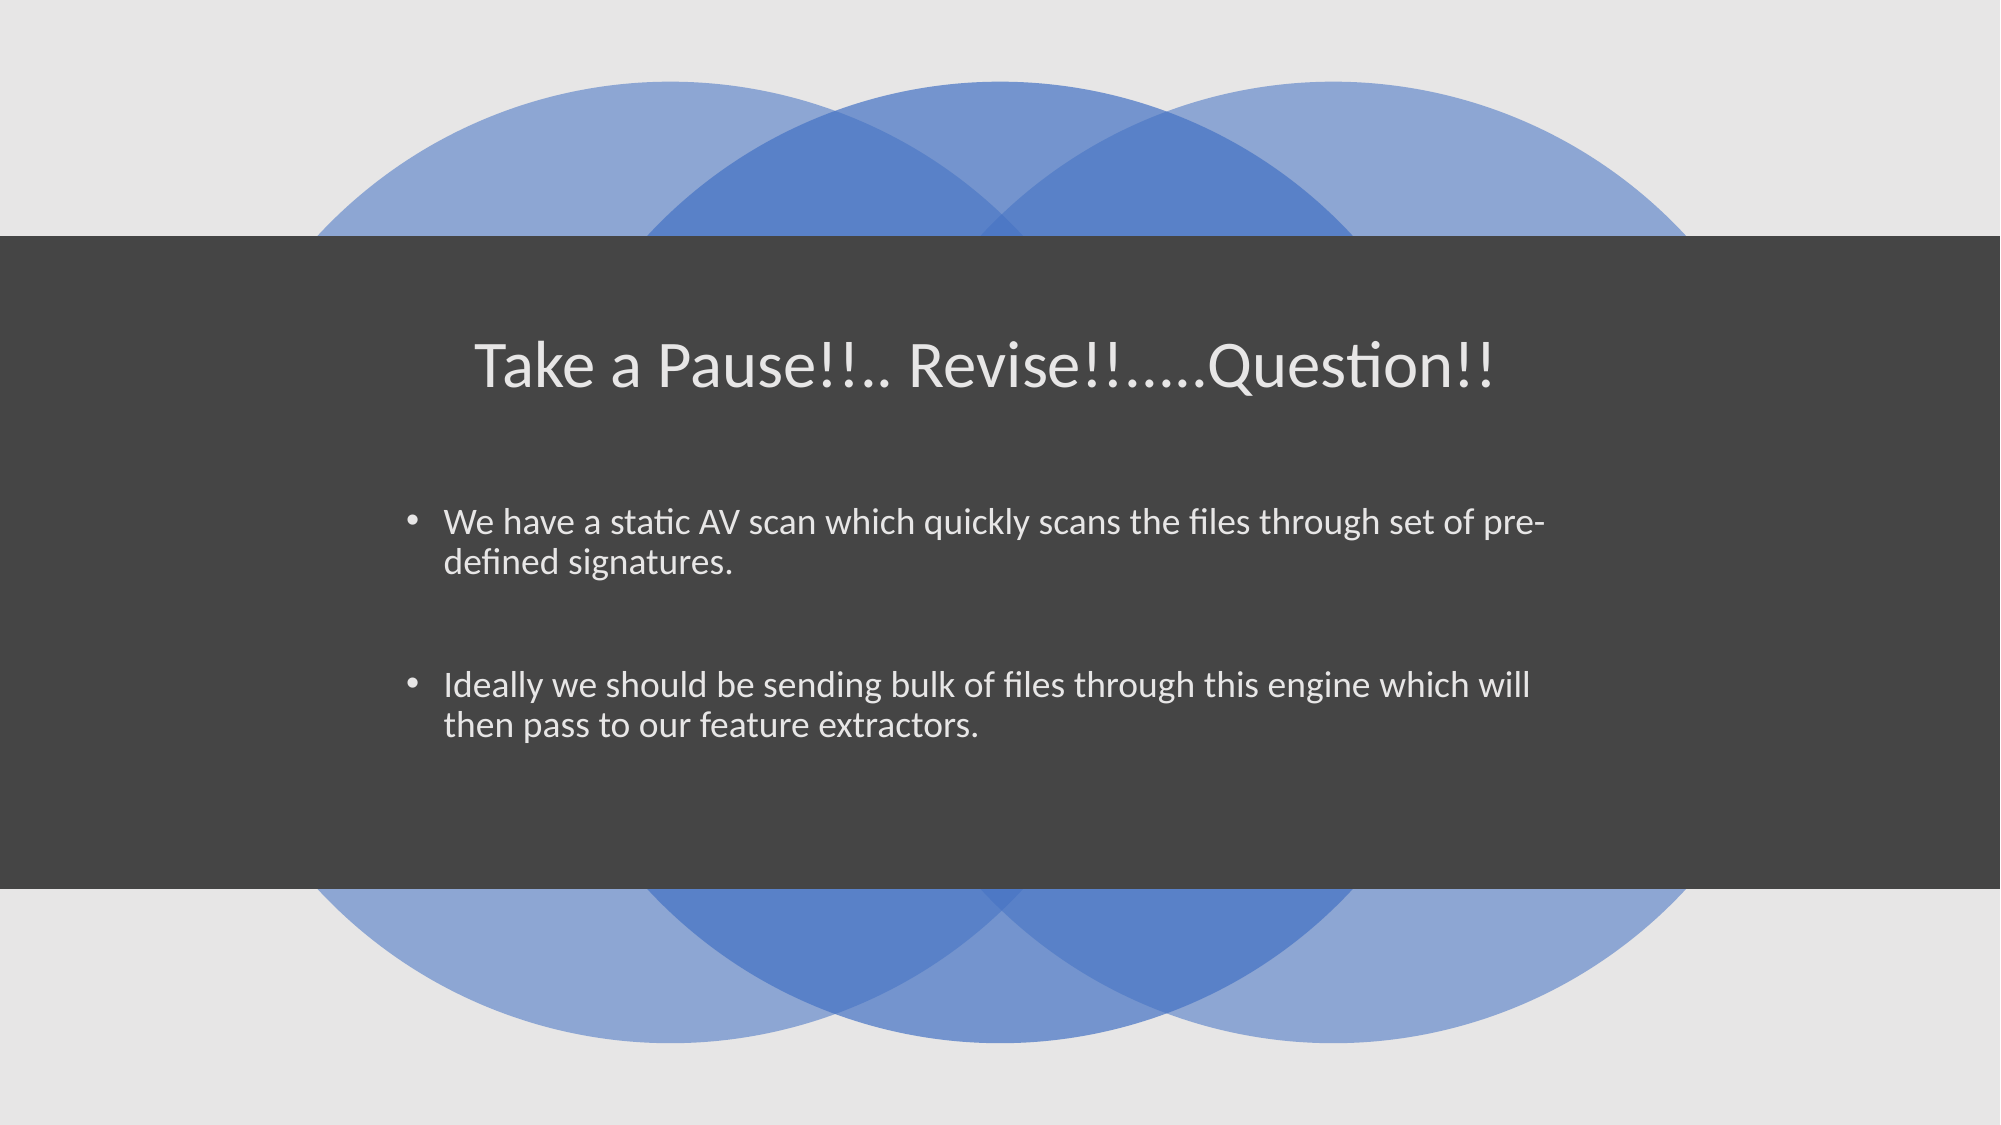

# Take a Pause!!.. Revise!!.....Question!!
We have a static AV scan which quickly scans the files through set of pre-defined signatures.

Ideally we should be sending bulk of files through this engine which will then pass to our feature extractors.